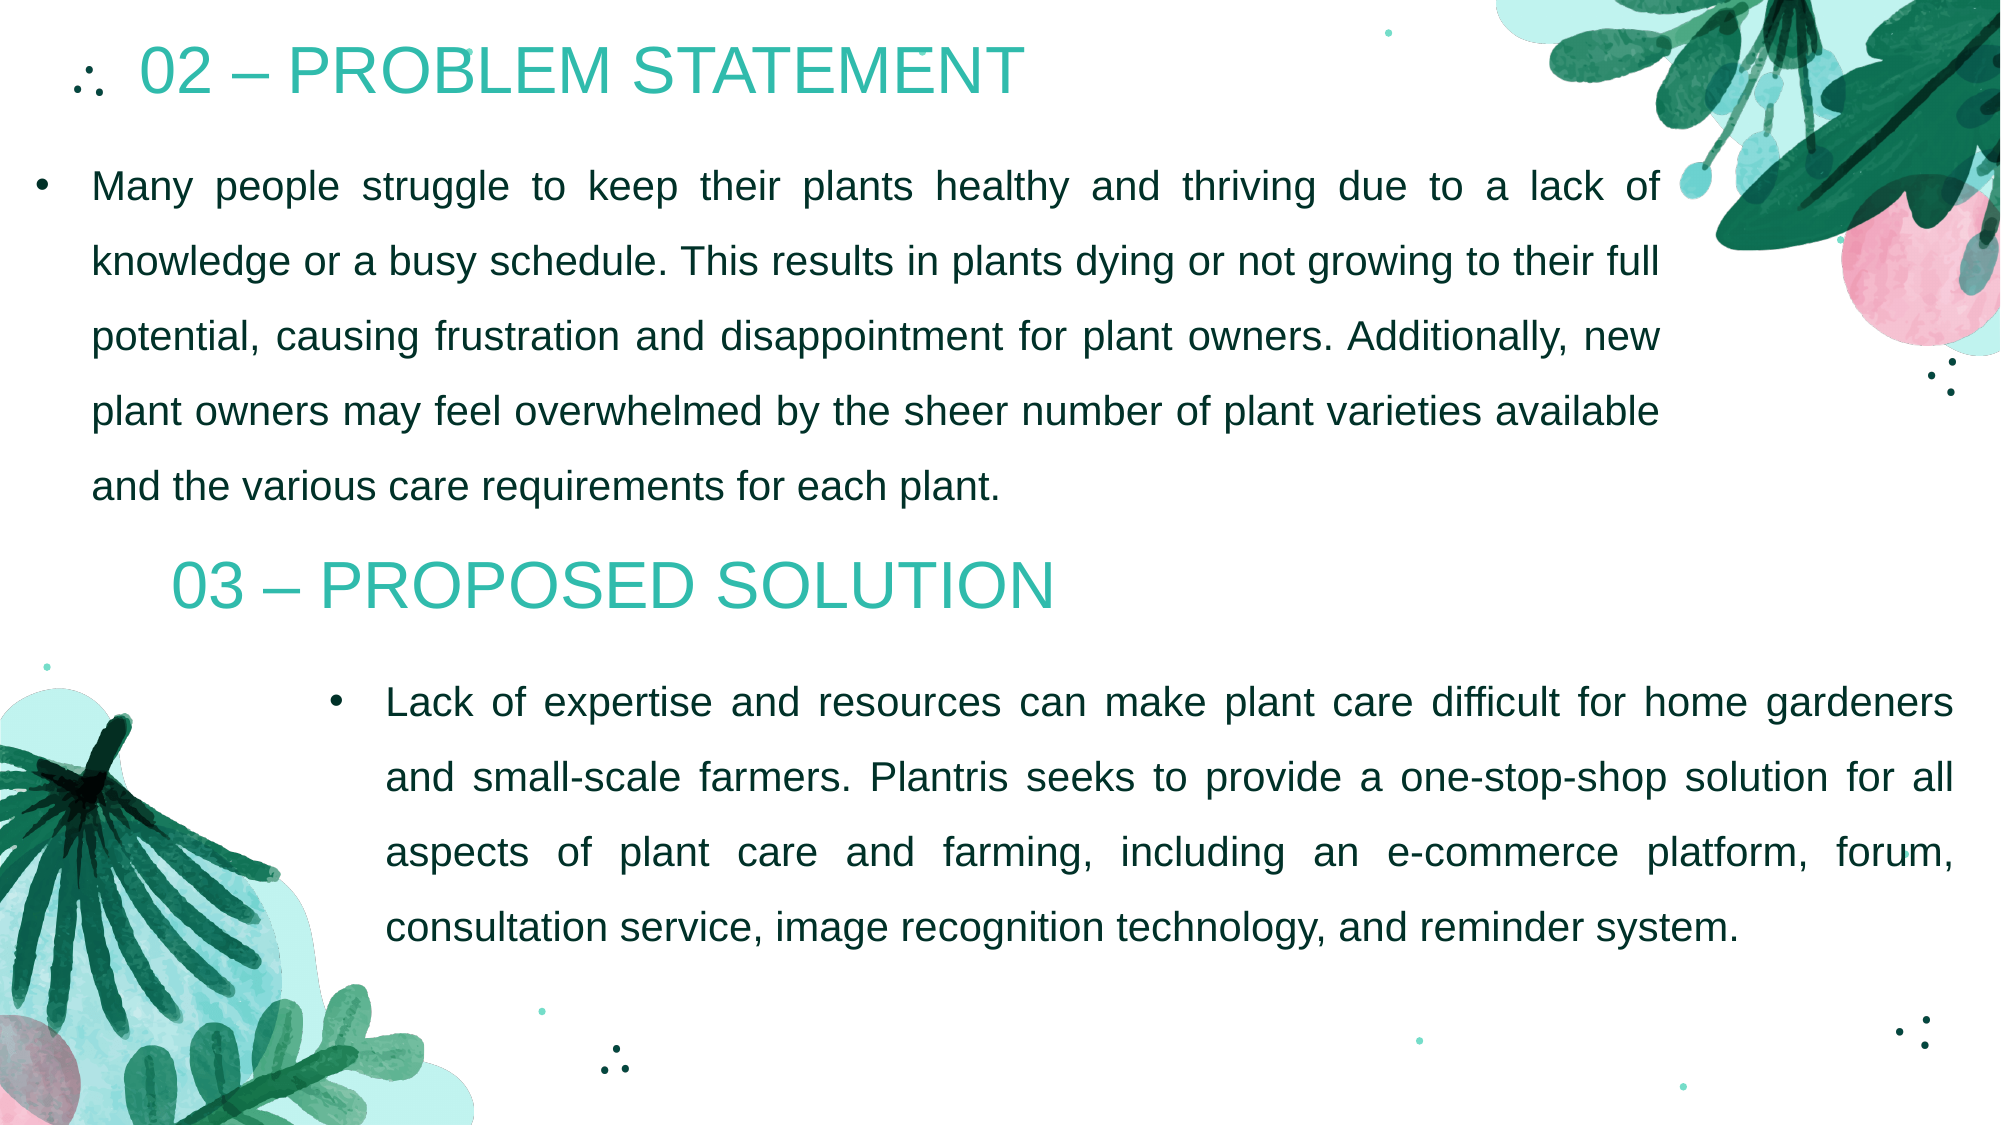

02 – PROBLEM STATEMENT
Many people struggle to keep their plants healthy and thriving due to a lack of knowledge or a busy schedule. This results in plants dying or not growing to their full potential, causing frustration and disappointment for plant owners. Additionally, new plant owners may feel overwhelmed by the sheer number of plant varieties available and the various care requirements for each plant.
03 – PROPOSED SOLUTION
Lack of expertise and resources can make plant care difficult for home gardeners and small-scale farmers. Plantris seeks to provide a one-stop-shop solution for all aspects of plant care and farming, including an e-commerce platform, forum, consultation service, image recognition technology, and reminder system.